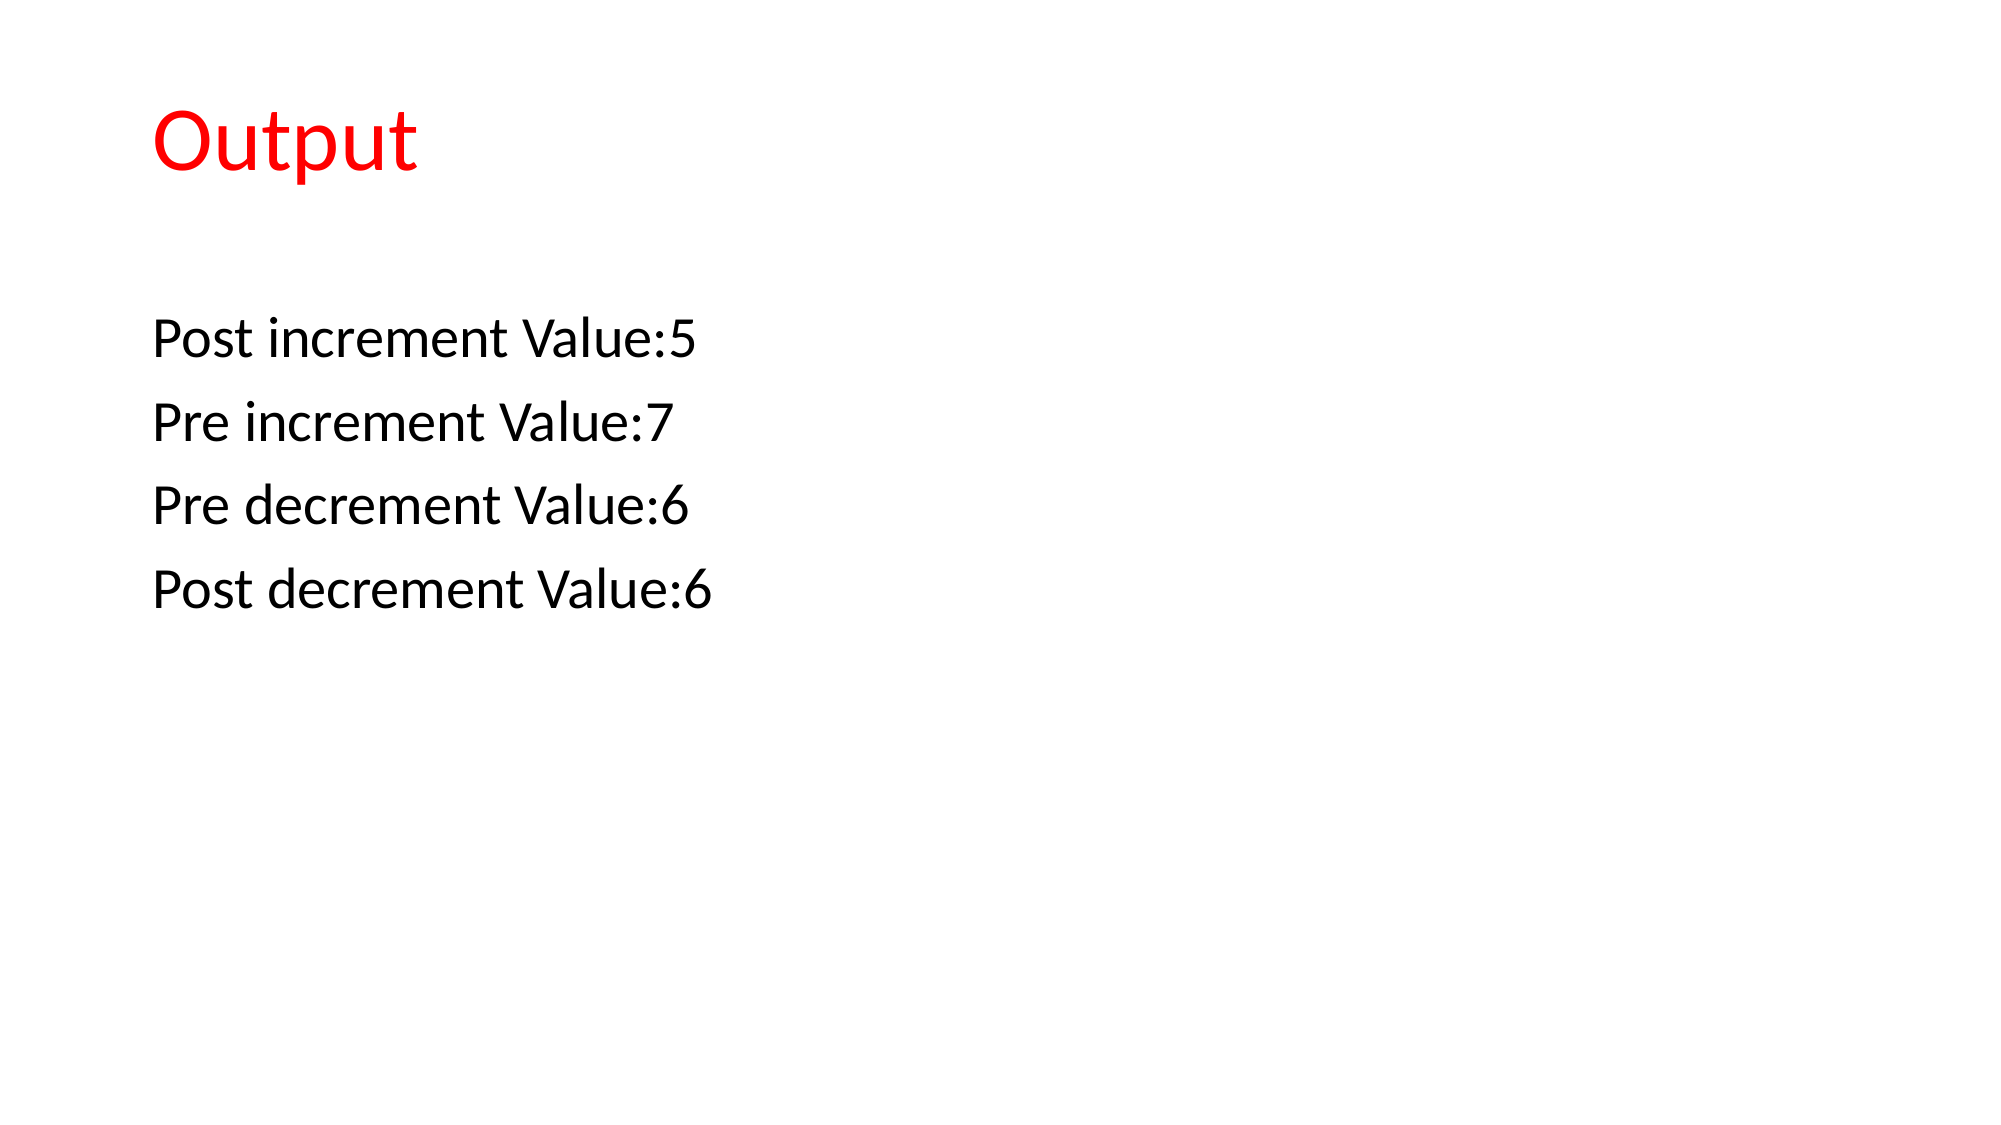

# Output
Post increment Value:5
Pre increment Value:7
Pre decrement Value:6
Post decrement Value:6